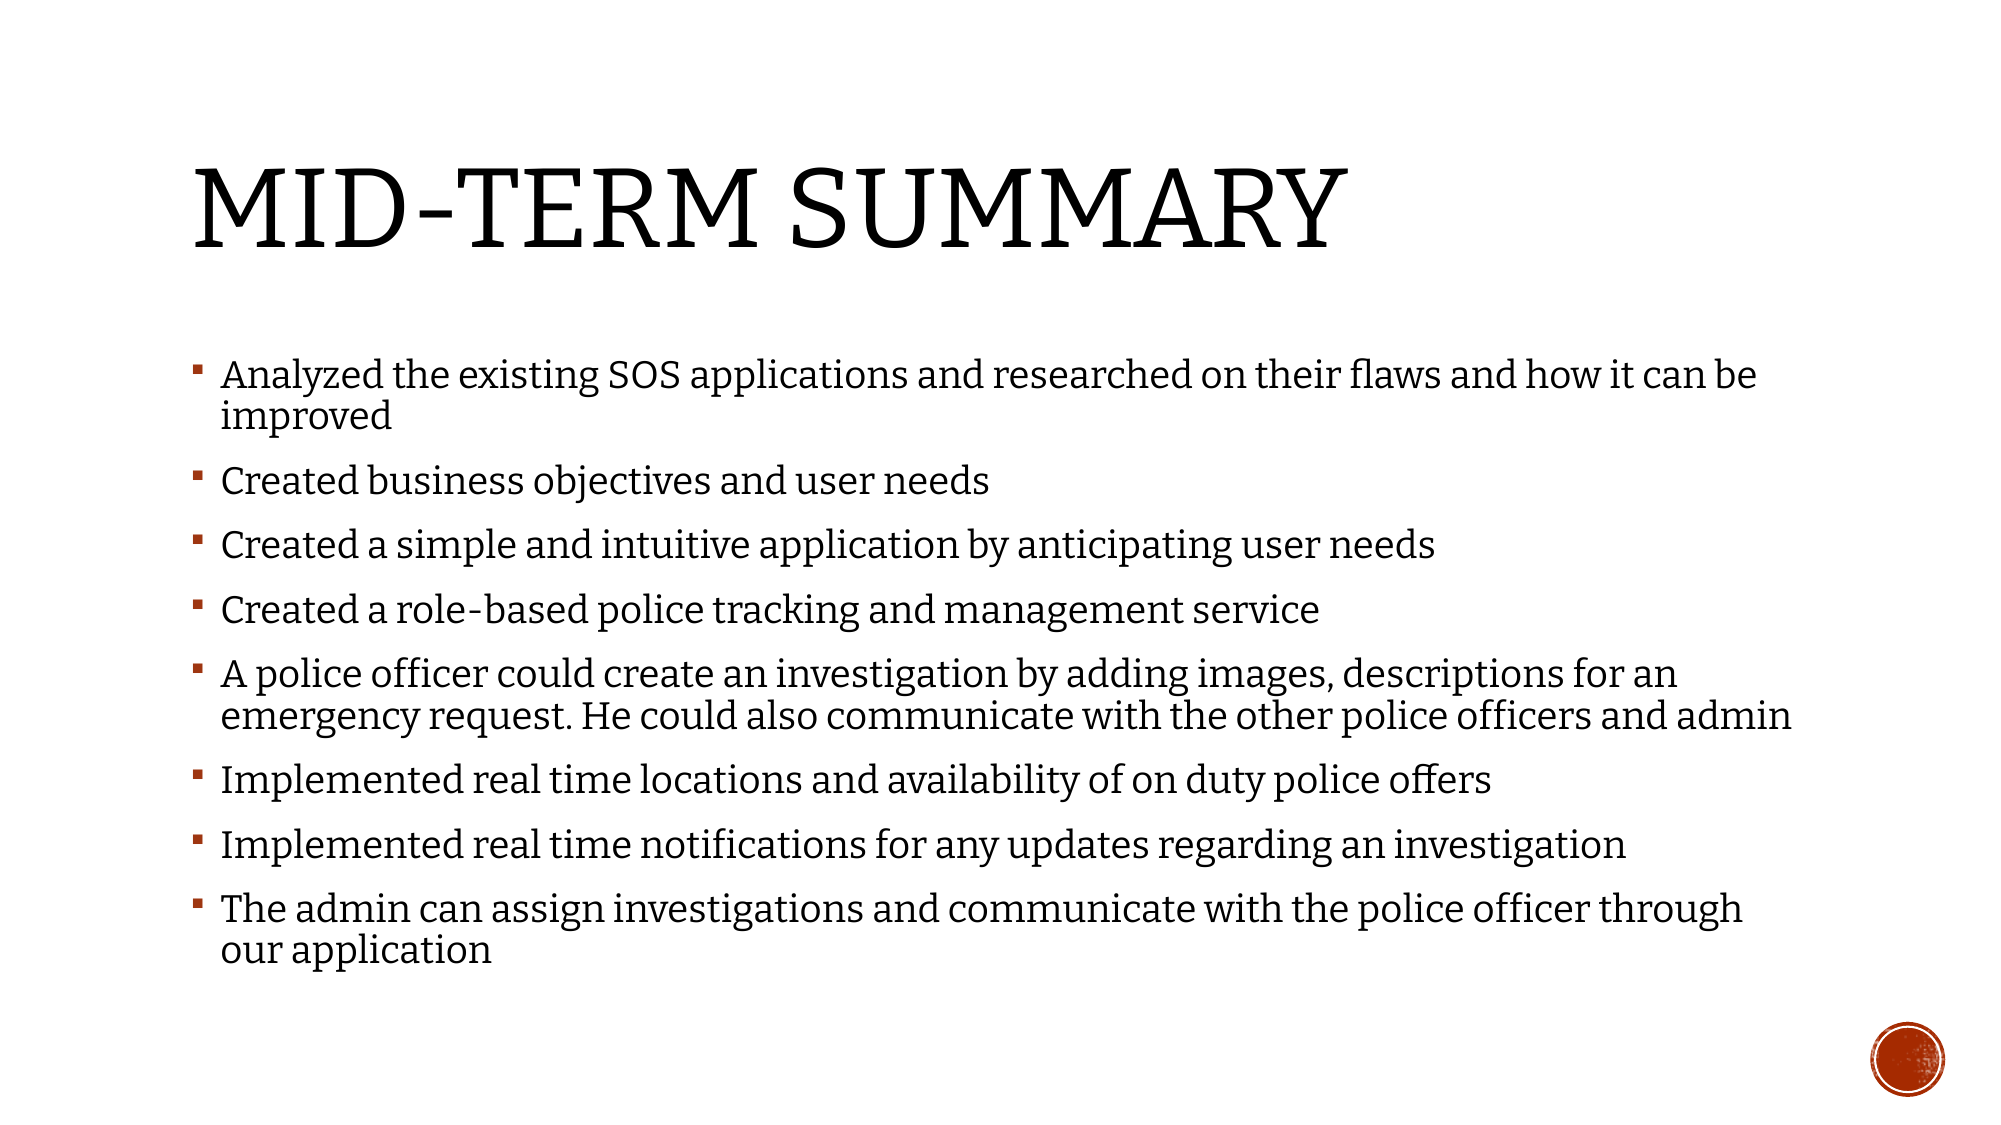

# Mid-term Summary
Analyzed the existing SOS applications and researched on their flaws and how it can be improved
Created business objectives and user needs
Created a simple and intuitive application by anticipating user needs
Created a role-based police tracking and management service
A police officer could create an investigation by adding images, descriptions for an emergency request. He could also communicate with the other police officers and admin
Implemented real time locations and availability of on duty police offers
Implemented real time notifications for any updates regarding an investigation
The admin can assign investigations and communicate with the police officer through our application